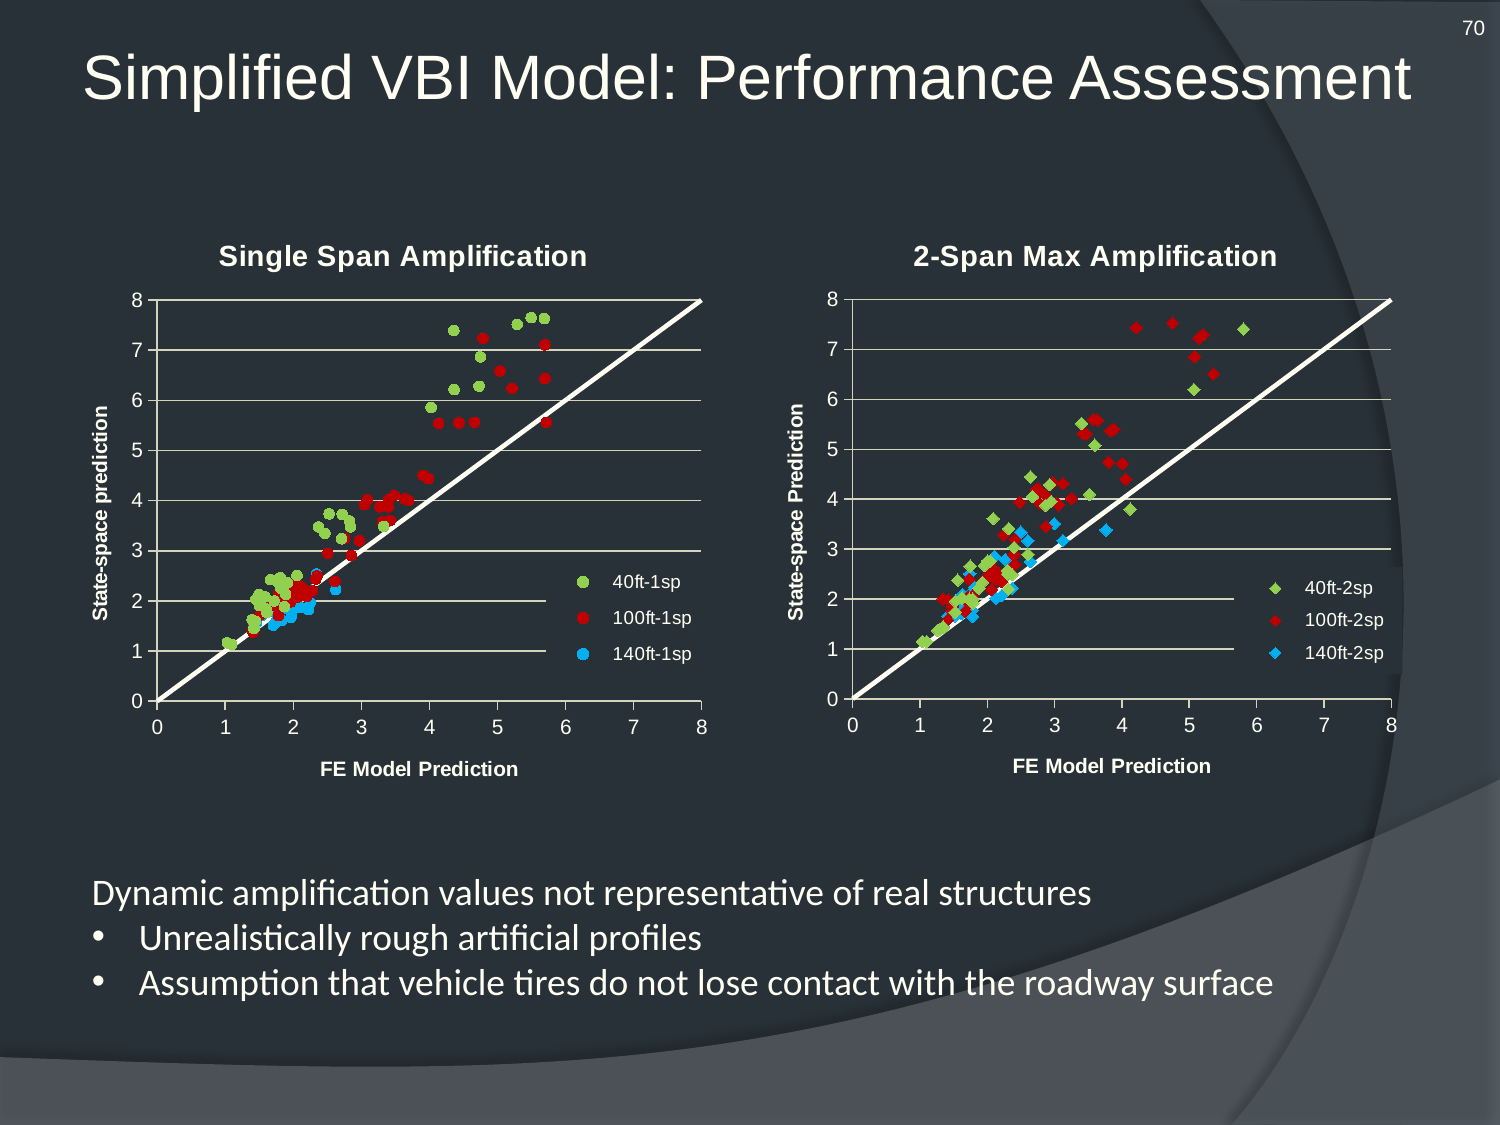

70
# Simplified VBI Model: Performance Assessment

### Chart: Single Span Amplification

| Category | 40ft-1sp | 100ft-1sp | 140ft-1sp |  |
|---|---|---|---|---|

### Chart: 2-Span Max Amplification

| Category | 40ft-2sp | 100ft-2sp | 140ft-2sp |  |
|---|---|---|---|---|
Dynamic amplification values not representative of real structures
Unrealistically rough artificial profiles
Assumption that vehicle tires do not lose contact with the roadway surface